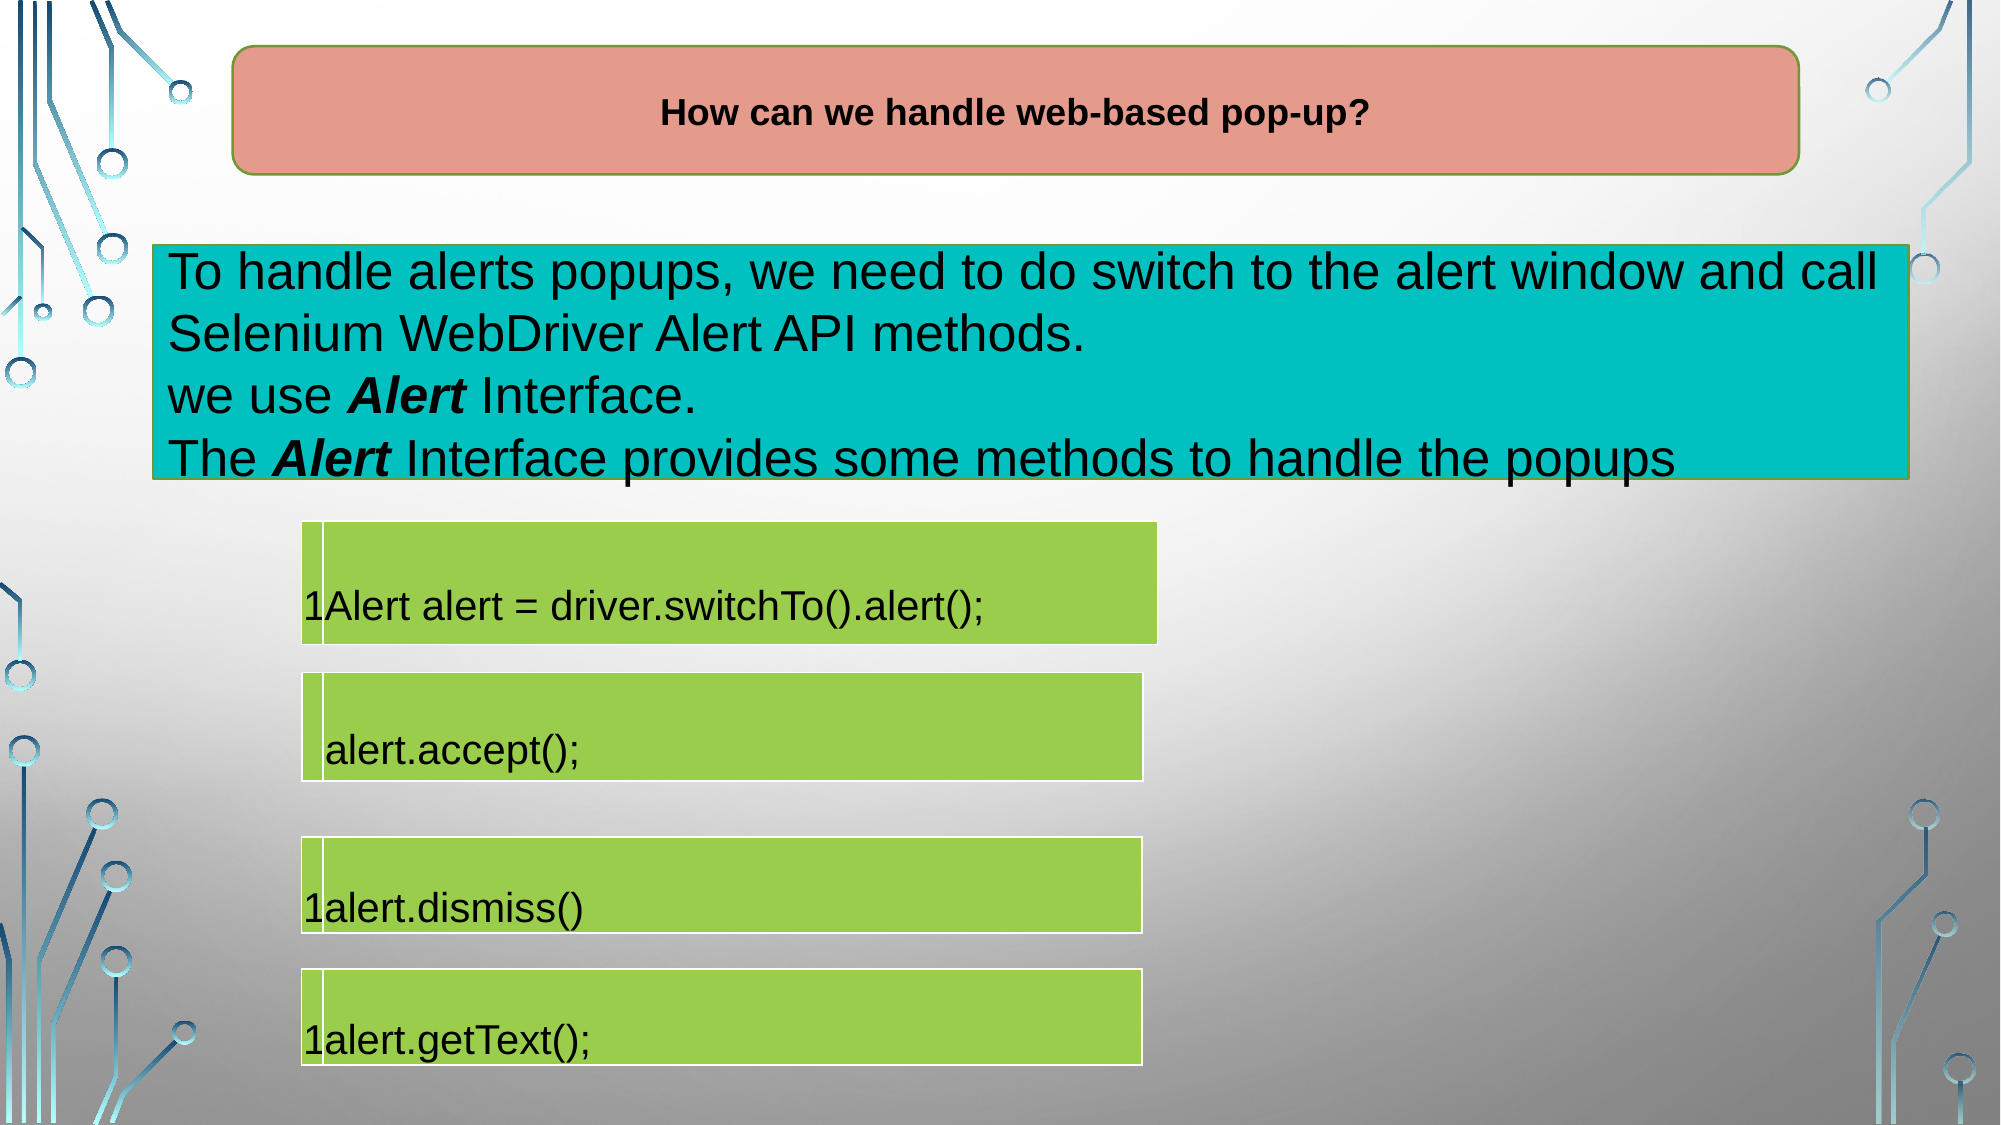

How can we handle web-based pop-up?
To handle alerts popups, we need to do switch to the alert window and call Selenium WebDriver Alert API methods.
we use Alert Interface.
The Alert Interface provides some methods to handle the popups
| 1 | Alert alert = driver.switchTo().alert(); |
| --- | --- |
|  | alert.accept(); |
| --- | --- |
| 1 | alert.dismiss() |
| --- | --- |
| 1 | alert.getText(); |
| --- | --- |